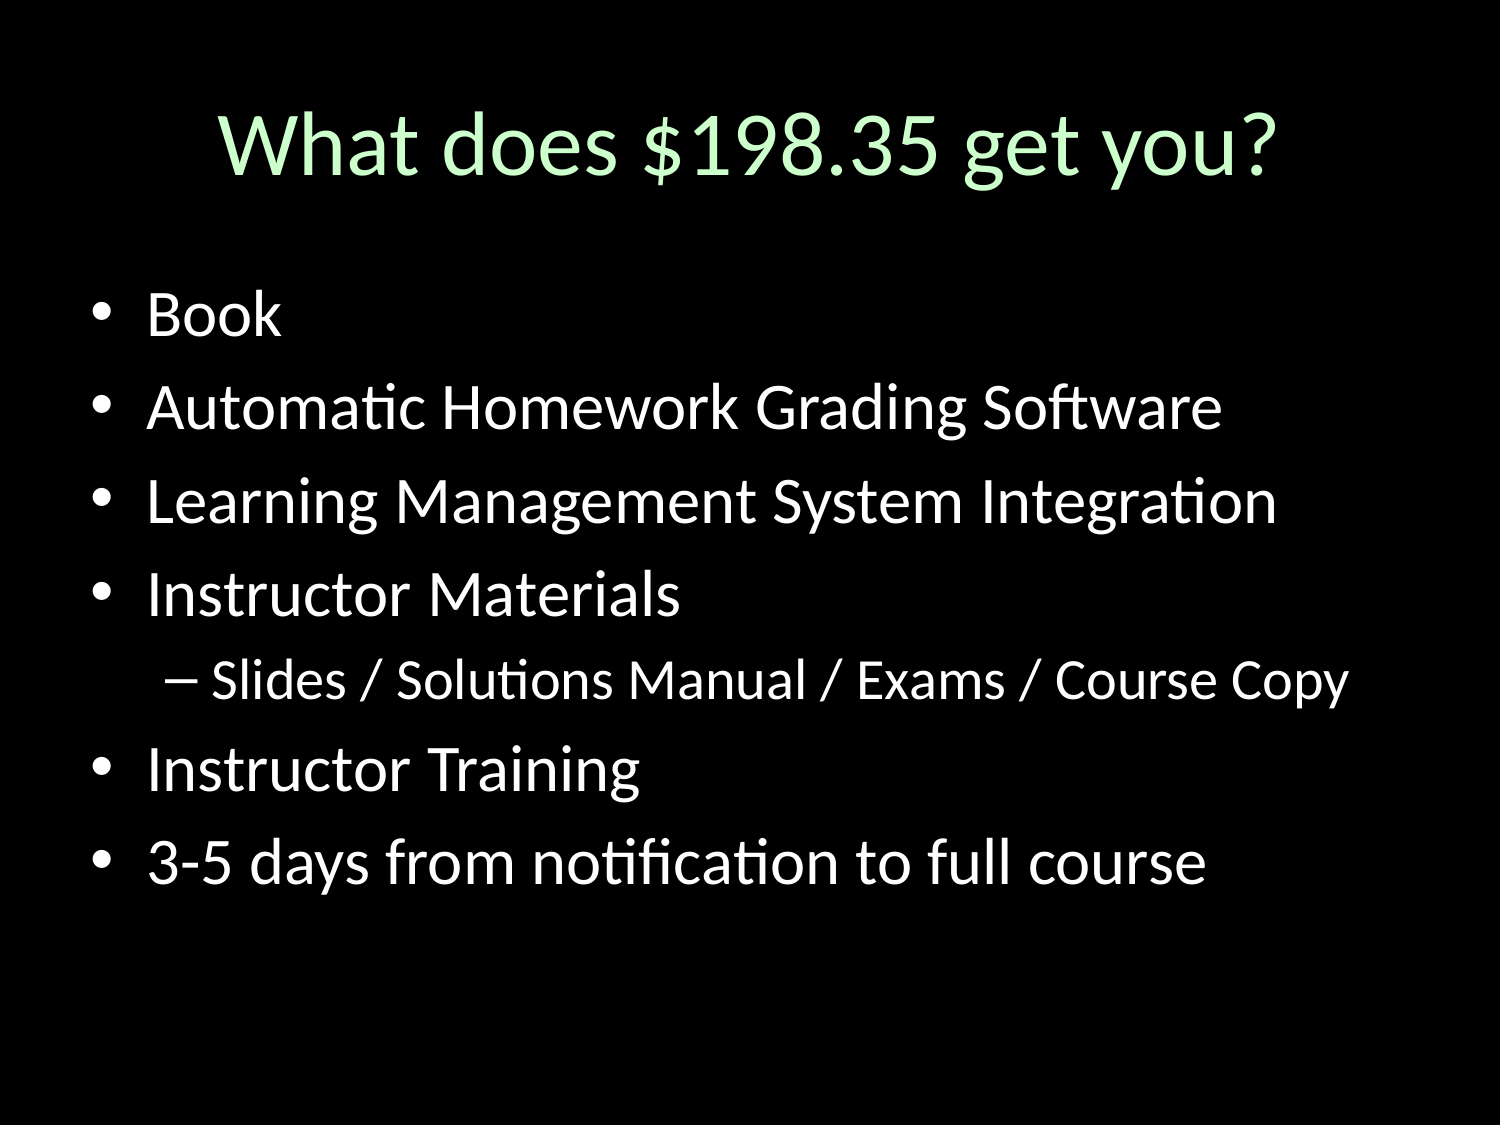

# What does $198.35 get you?
Book
Automatic Homework Grading Software
Learning Management System Integration
Instructor Materials
Slides / Solutions Manual / Exams / Course Copy
Instructor Training
3-5 days from notification to full course